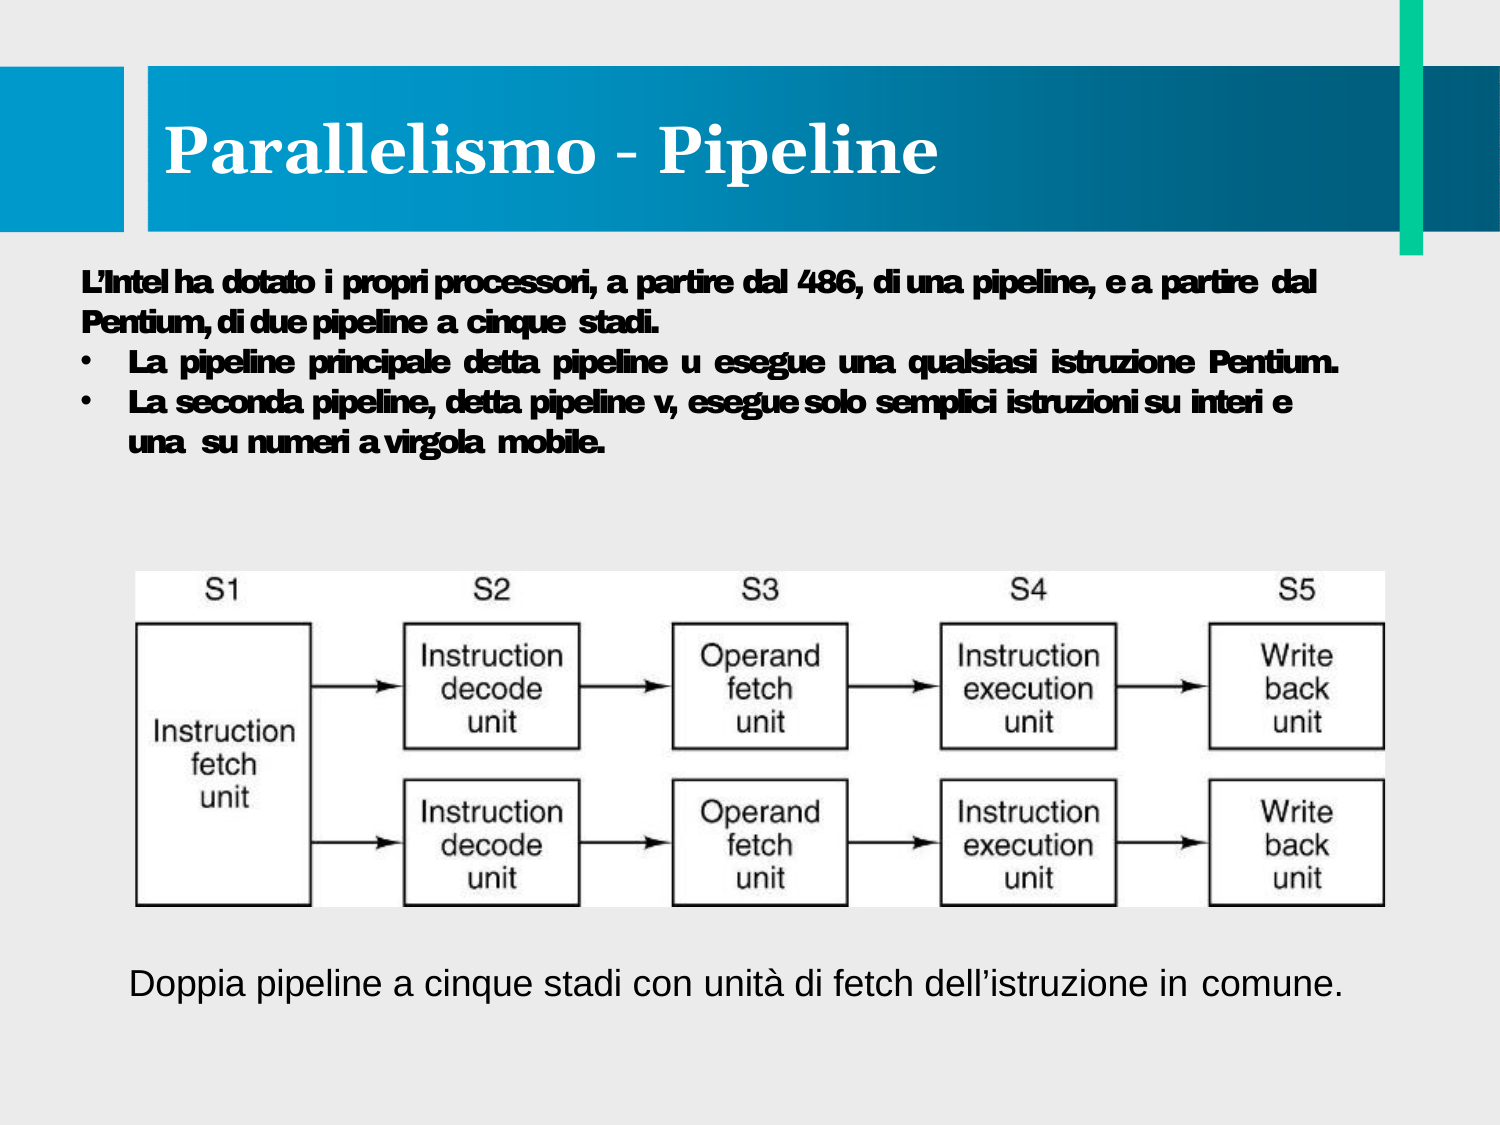

# Parallelismo - Pipeline

L’Intel ha dotato i propri processori, a partire dal 486, di una pipeline, e a partire dal
Pentium, di due pipeline a cinque stadi.
La pipeline principale detta pipeline u esegue una qualsiasi istruzione Pentium.
La seconda pipeline, detta pipeline v, esegue solo semplici istruzioni su interi e una  su numeri a virgola mobile.

Doppia pipeline a cinque stadi con unità di fetch dell’istruzione in comune.